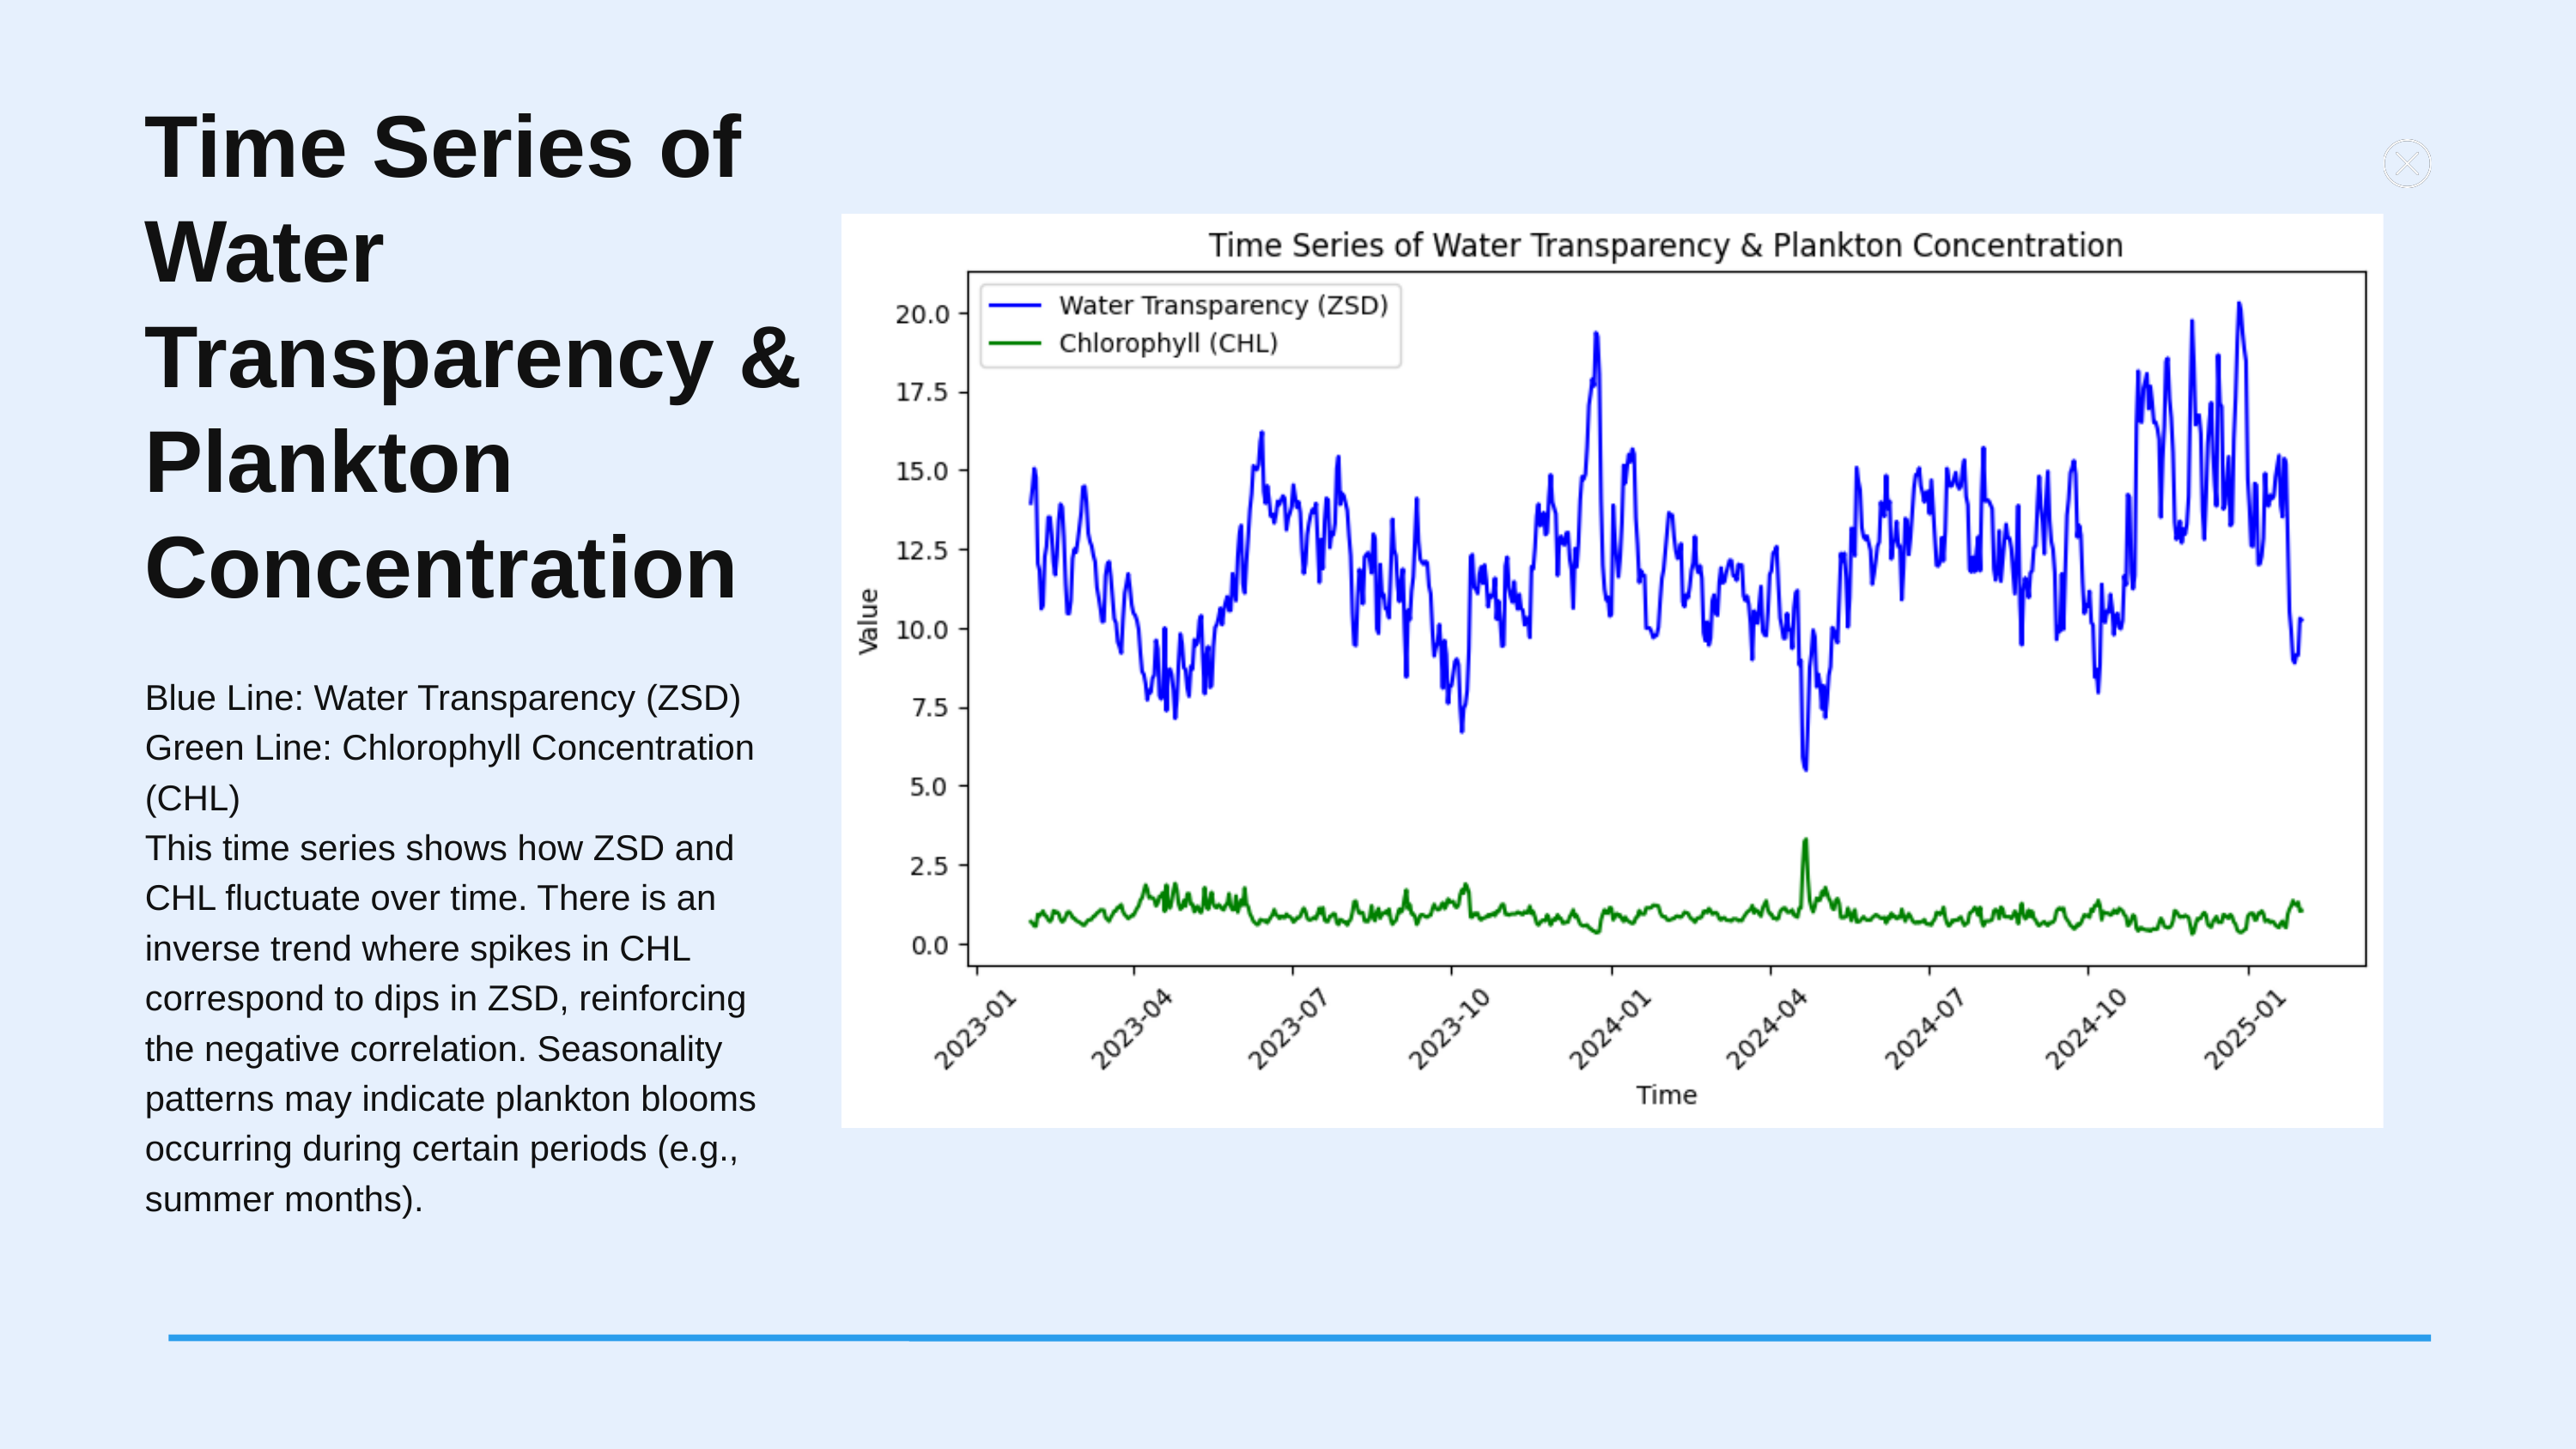

Time Series of Water Transparency & Plankton Concentration
Blue Line: Water Transparency (ZSD)
Green Line: Chlorophyll Concentration (CHL)
This time series shows how ZSD and CHL fluctuate over time. There is an inverse trend where spikes in CHL correspond to dips in ZSD, reinforcing the negative correlation. Seasonality patterns may indicate plankton blooms occurring during certain periods (e.g., summer months).